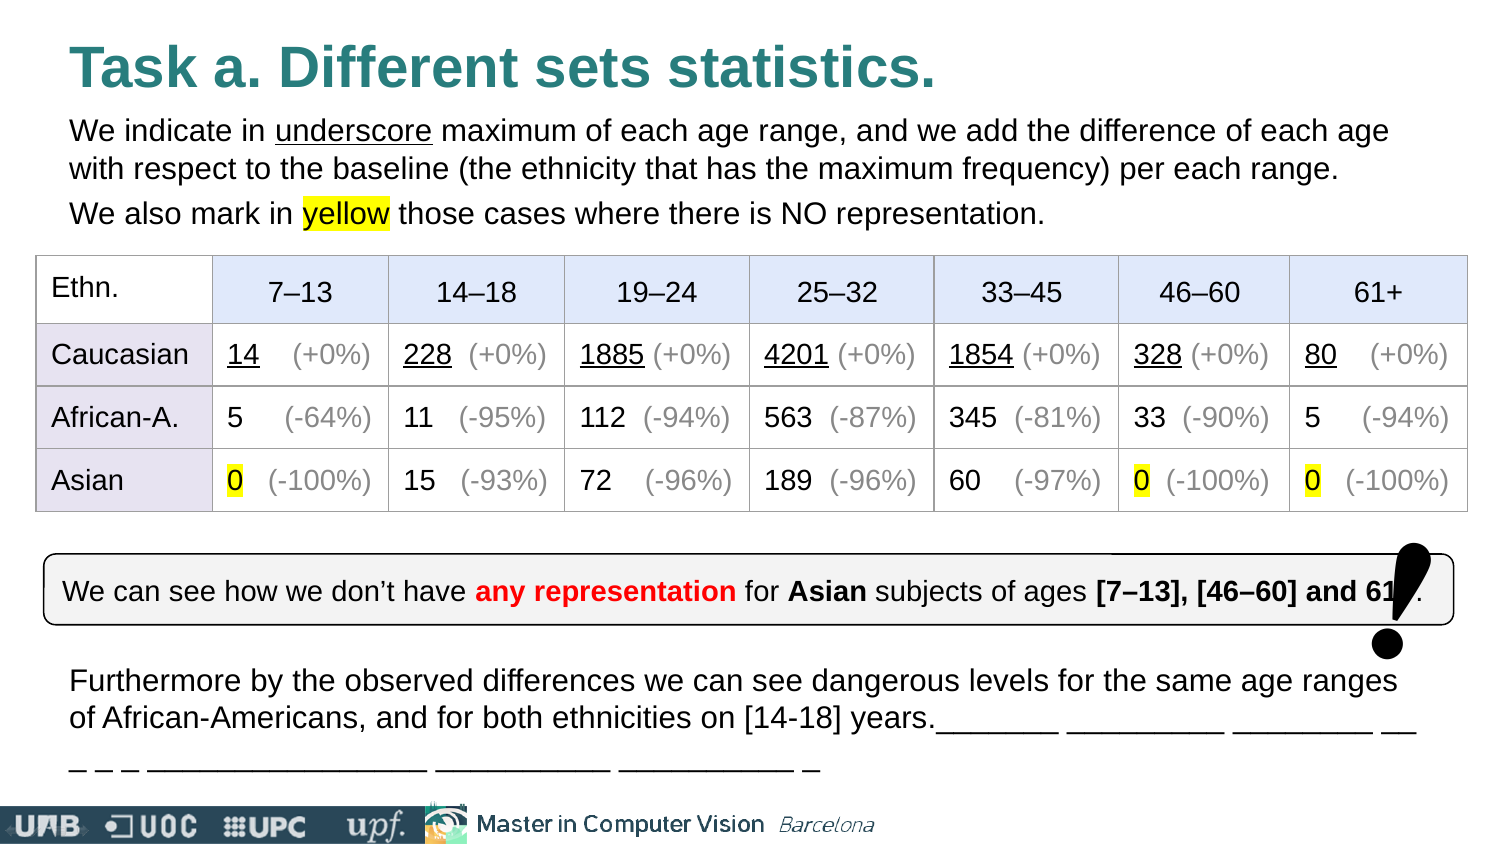

# Task a. Different sets statistics.
We indicate in underscore maximum of each age range, and we add the difference of each age with respect to the baseline (the ethnicity that has the maximum frequency) per each range.
We also mark in yellow those cases where there is NO representation.

Furthermore by the observed differences we can see dangerous levels for the same age ranges of African-Americans, and for both ethnicities on [14-18] years._______ _________ ________ __ _ _ _ ________________ __________ __________ _

| Ethn. | 7–13 | 14–18 | 19–24 | 25–32 | 33–45 | 46–60 | 61+ |
| --- | --- | --- | --- | --- | --- | --- | --- |
| Caucasian | 14 (+0%) | 228 (+0%) | 1885 (+0%) | 4201 (+0%) | 1854 (+0%) | 328 (+0%) | 80 (+0%) |
| African-A. | 5 (-64%) | 11 (-95%) | 112 (-94%) | 563 (-87%) | 345 (-81%) | 33 (-90%) | 5 (-94%) |
| Asian | 0 (-100%) | 15 (-93%) | 72 (-96%) | 189 (-96%) | 60 (-97%) | 0 (-100%) | 0 (-100%) |
❗️
We can see how we don’t have any representation for Asian subjects of ages [7–13], [46–60] and 61+.